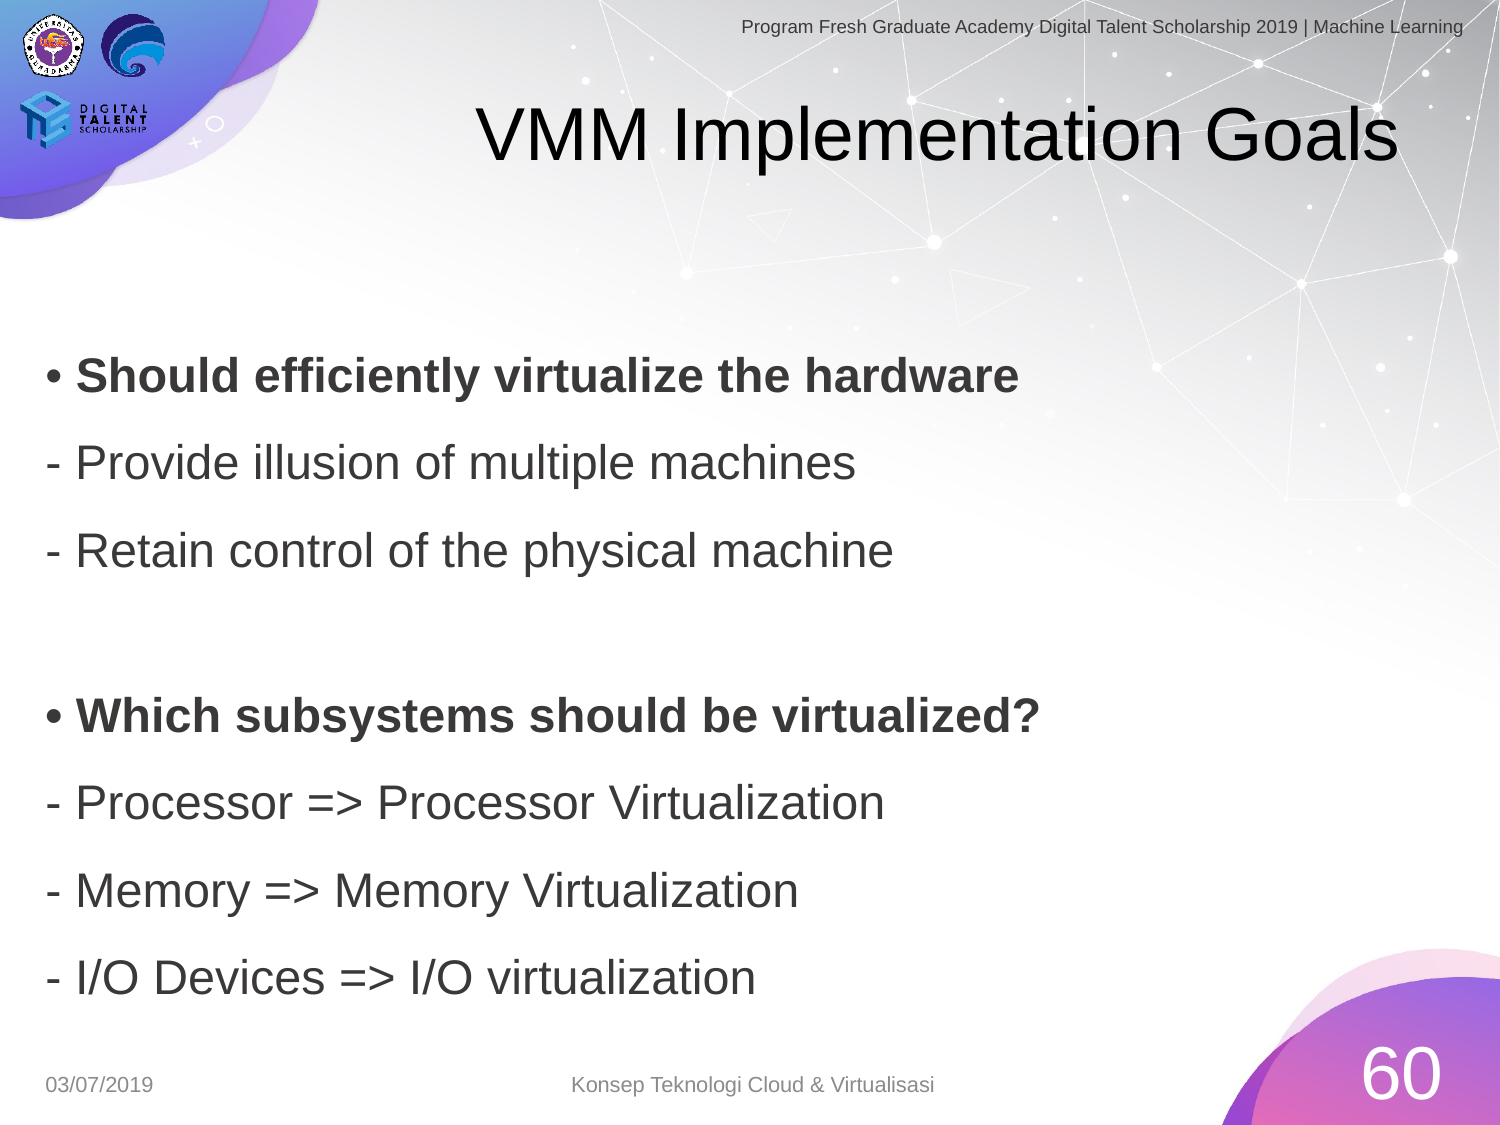

# VMM Implementation Goals
• Should efficiently virtualize the hardware
- Provide illusion of multiple machines
- Retain control of the physical machine
• Which subsystems should be virtualized?
- Processor => Processor Virtualization
- Memory => Memory Virtualization
- I/O Devices => I/O virtualization
60
Konsep Teknologi Cloud & Virtualisasi
03/07/2019